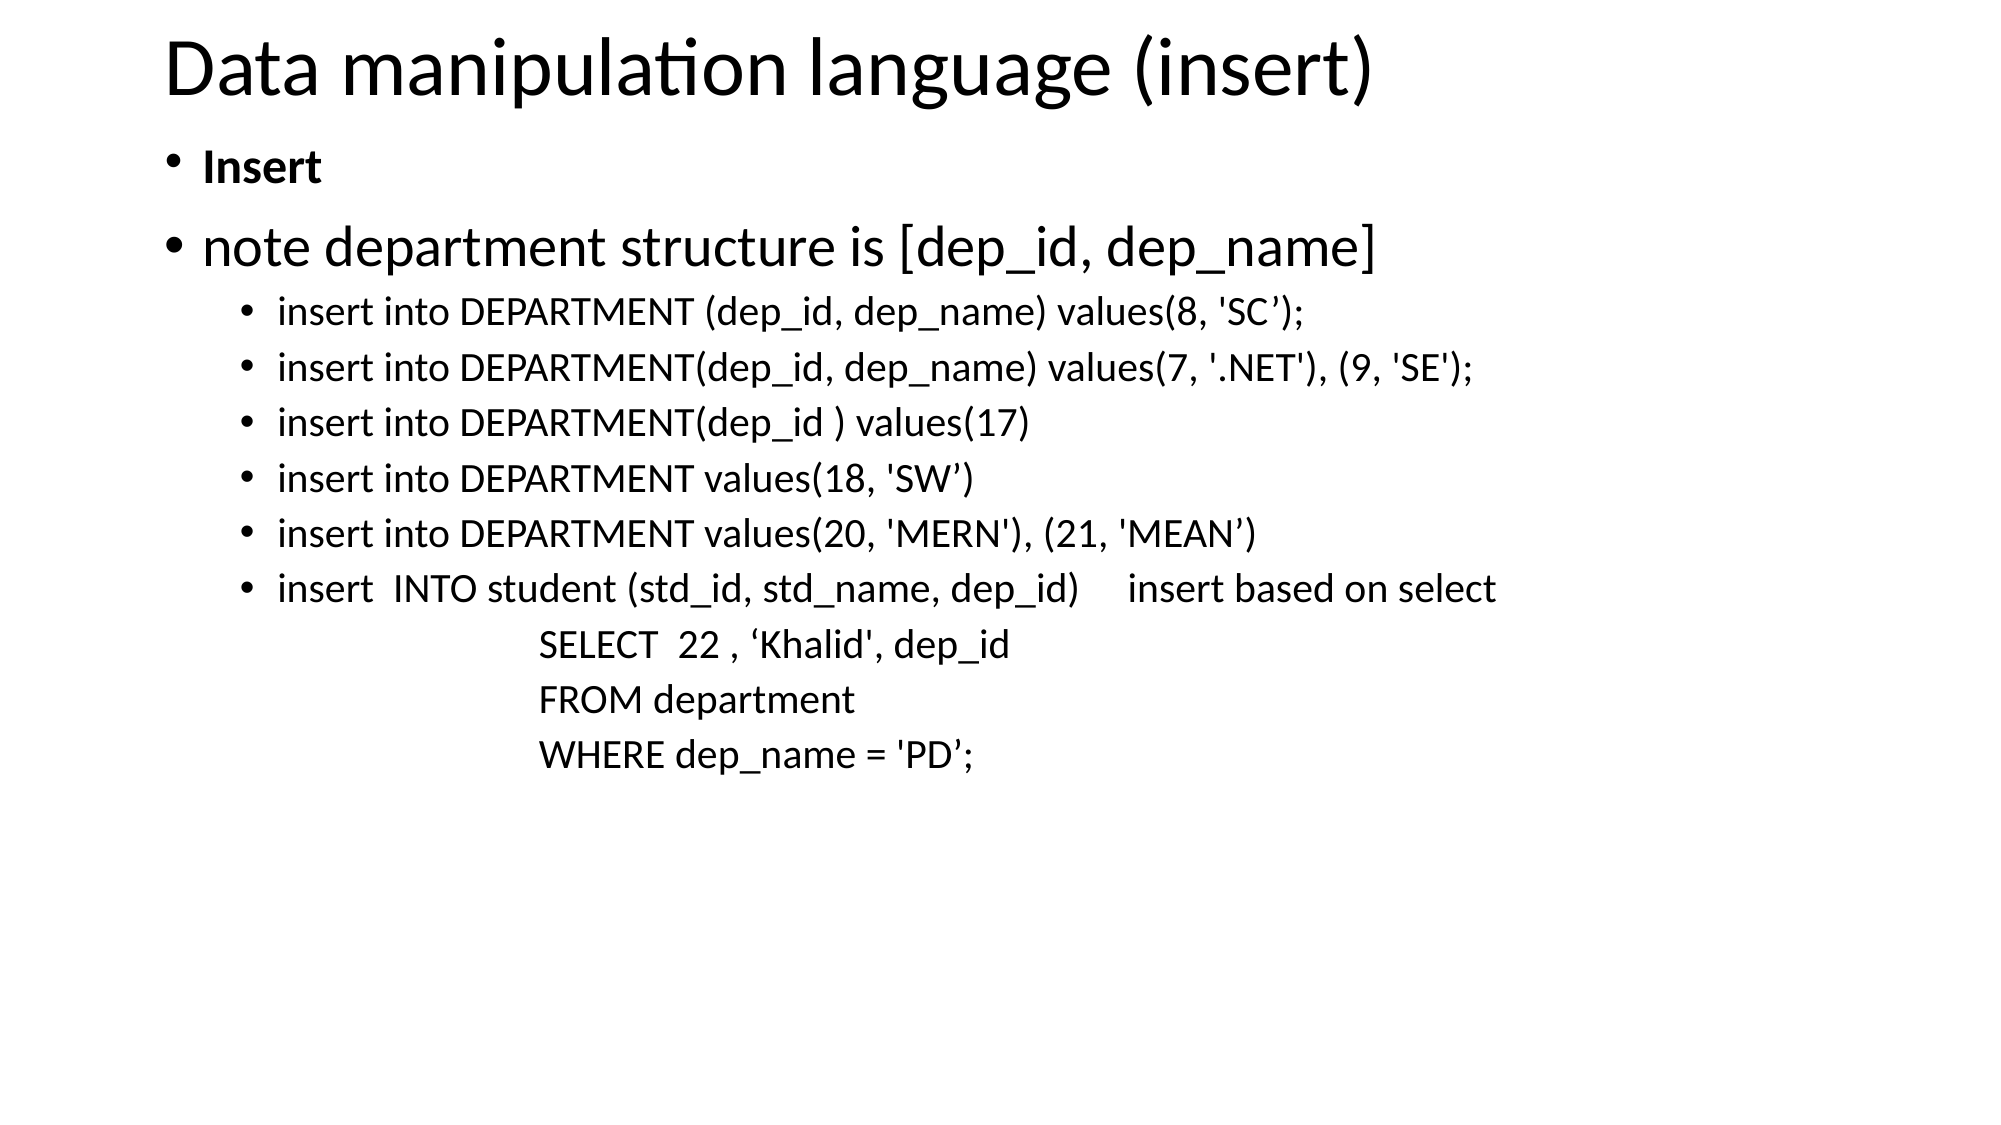

# Data manipulation language (insert)
Insert
note department structure is [dep_id, dep_name]
insert into DEPARTMENT (dep_id, dep_name) values(8, 'SC’);
insert into DEPARTMENT(dep_id, dep_name) values(7, '.NET'), (9, 'SE');
insert into DEPARTMENT(dep_id ) values(17)
insert into DEPARTMENT values(18, 'SW’)
insert into DEPARTMENT values(20, 'MERN'), (21, 'MEAN’)
insert  INTO student (std_id, std_name, dep_id)     insert based on select
		SELECT  22 , ‘Khalid', dep_id
		FROM department
		WHERE dep_name = 'PD’;